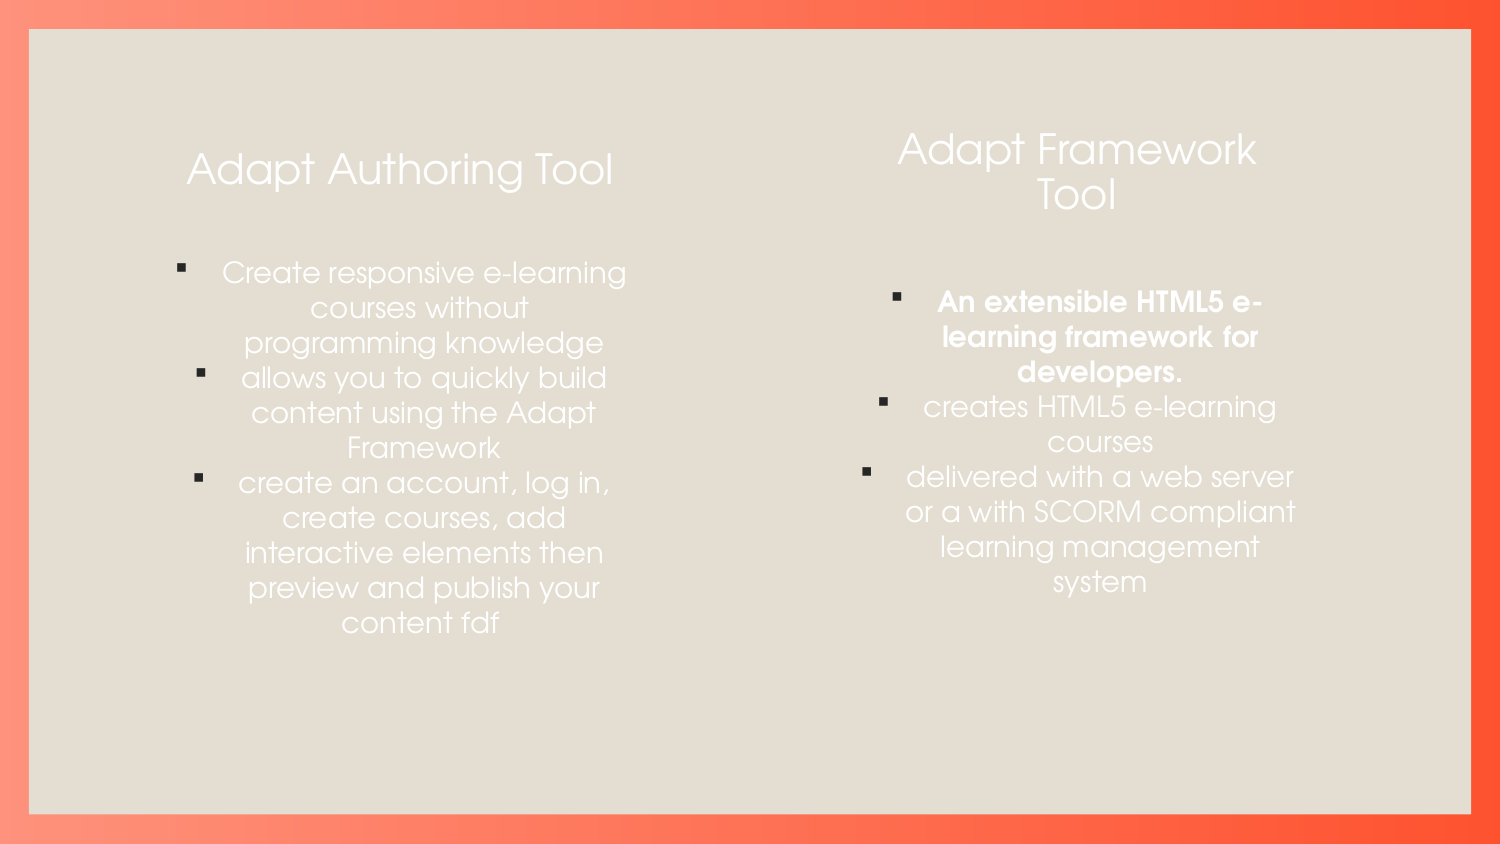

Adapt Authoring Tool

Adapt Framework Tool

Create responsive e-learning courses without  programming knowledge
allows you to quickly build content using the Adapt Framework
create an account, log in, create courses, add interactive elements then preview and publish your content fdf
An extensible HTML5 e-learning framework for developers.
creates HTML5 e-learning courses
delivered with a web server or a with SCORM compliant learning management system